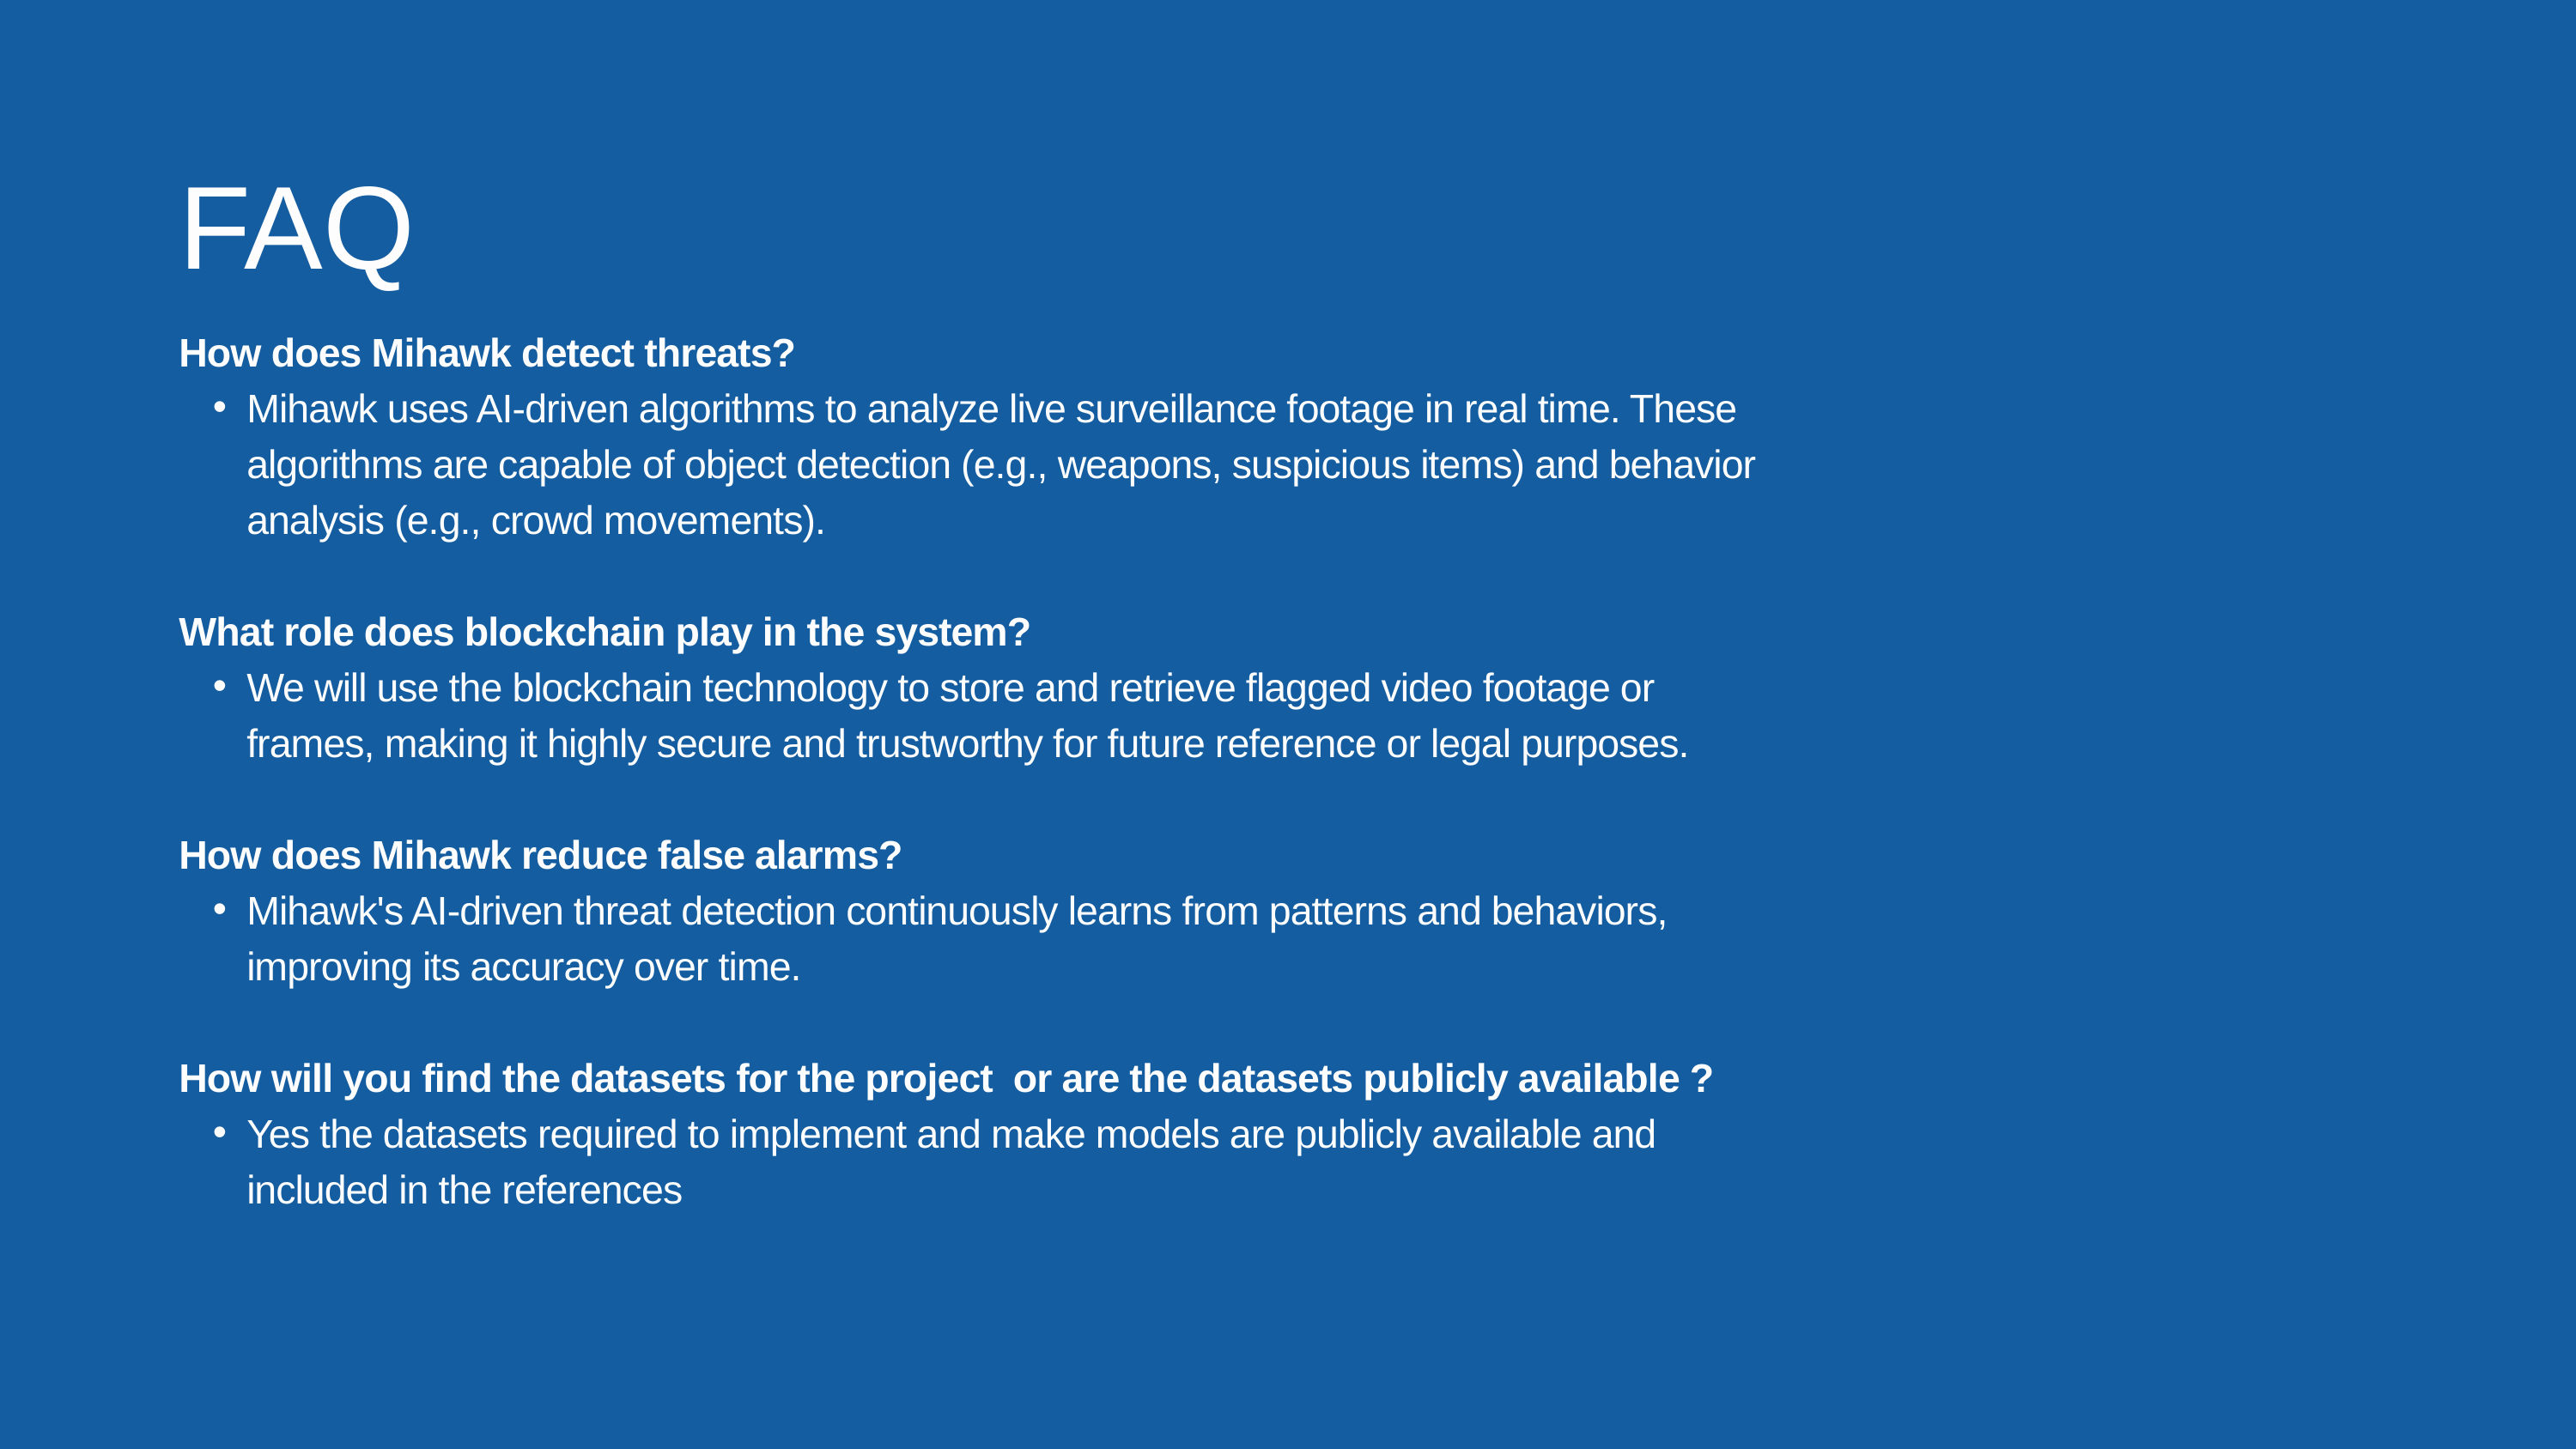

FAQ
How does Mihawk detect threats?
Mihawk uses AI-driven algorithms to analyze live surveillance footage in real time. These algorithms are capable of object detection (e.g., weapons, suspicious items) and behavior analysis (e.g., crowd movements).

What role does blockchain play in the system?
We will use the blockchain technology to store and retrieve flagged video footage or frames, making it highly secure and trustworthy for future reference or legal purposes.

How does Mihawk reduce false alarms?
Mihawk's AI-driven threat detection continuously learns from patterns and behaviors, improving its accuracy over time.

How will you find the datasets for the project  or are the datasets publicly available ?
Yes the datasets required to implement and make models are publicly available and included in the references